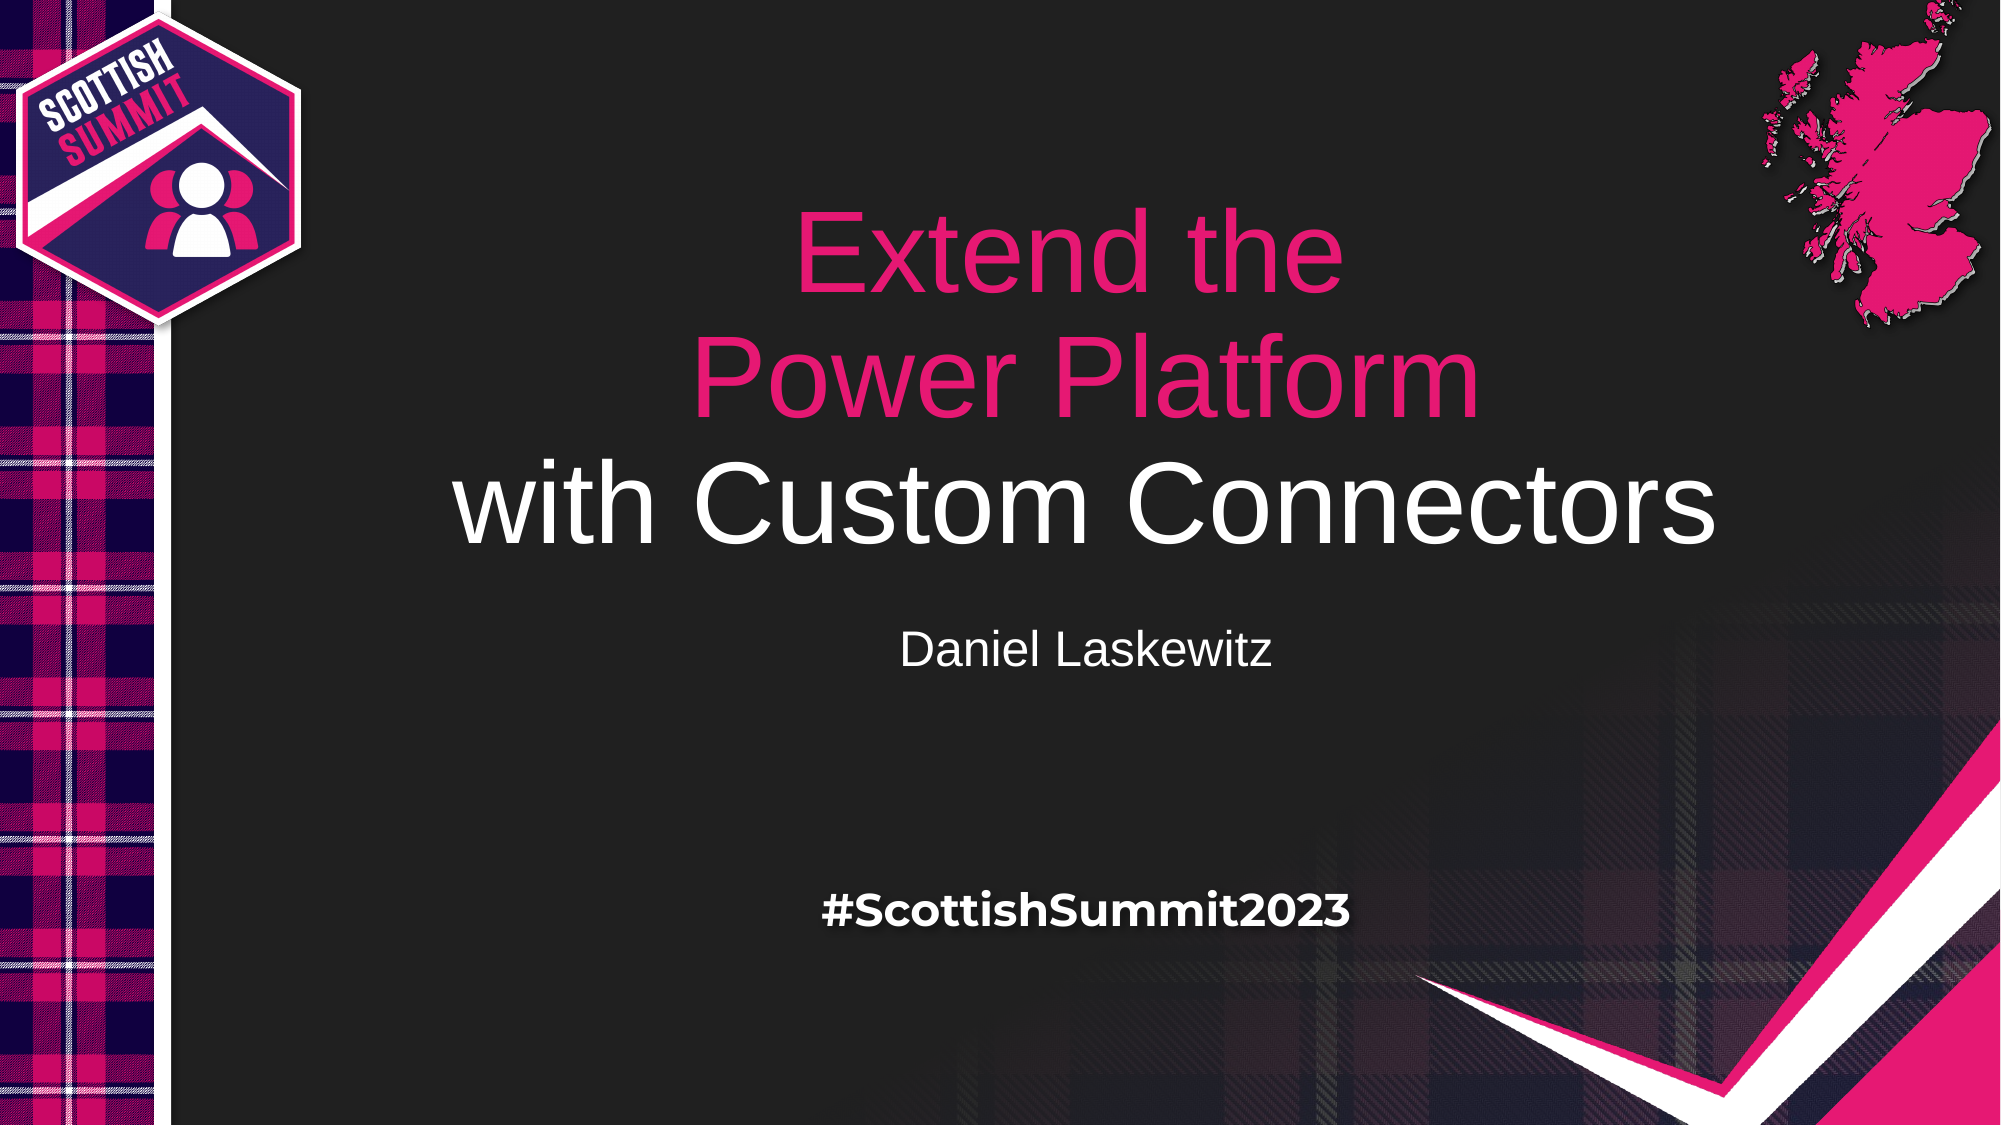

# Extend the Power Platform with Custom Connectors
Daniel Laskewitz